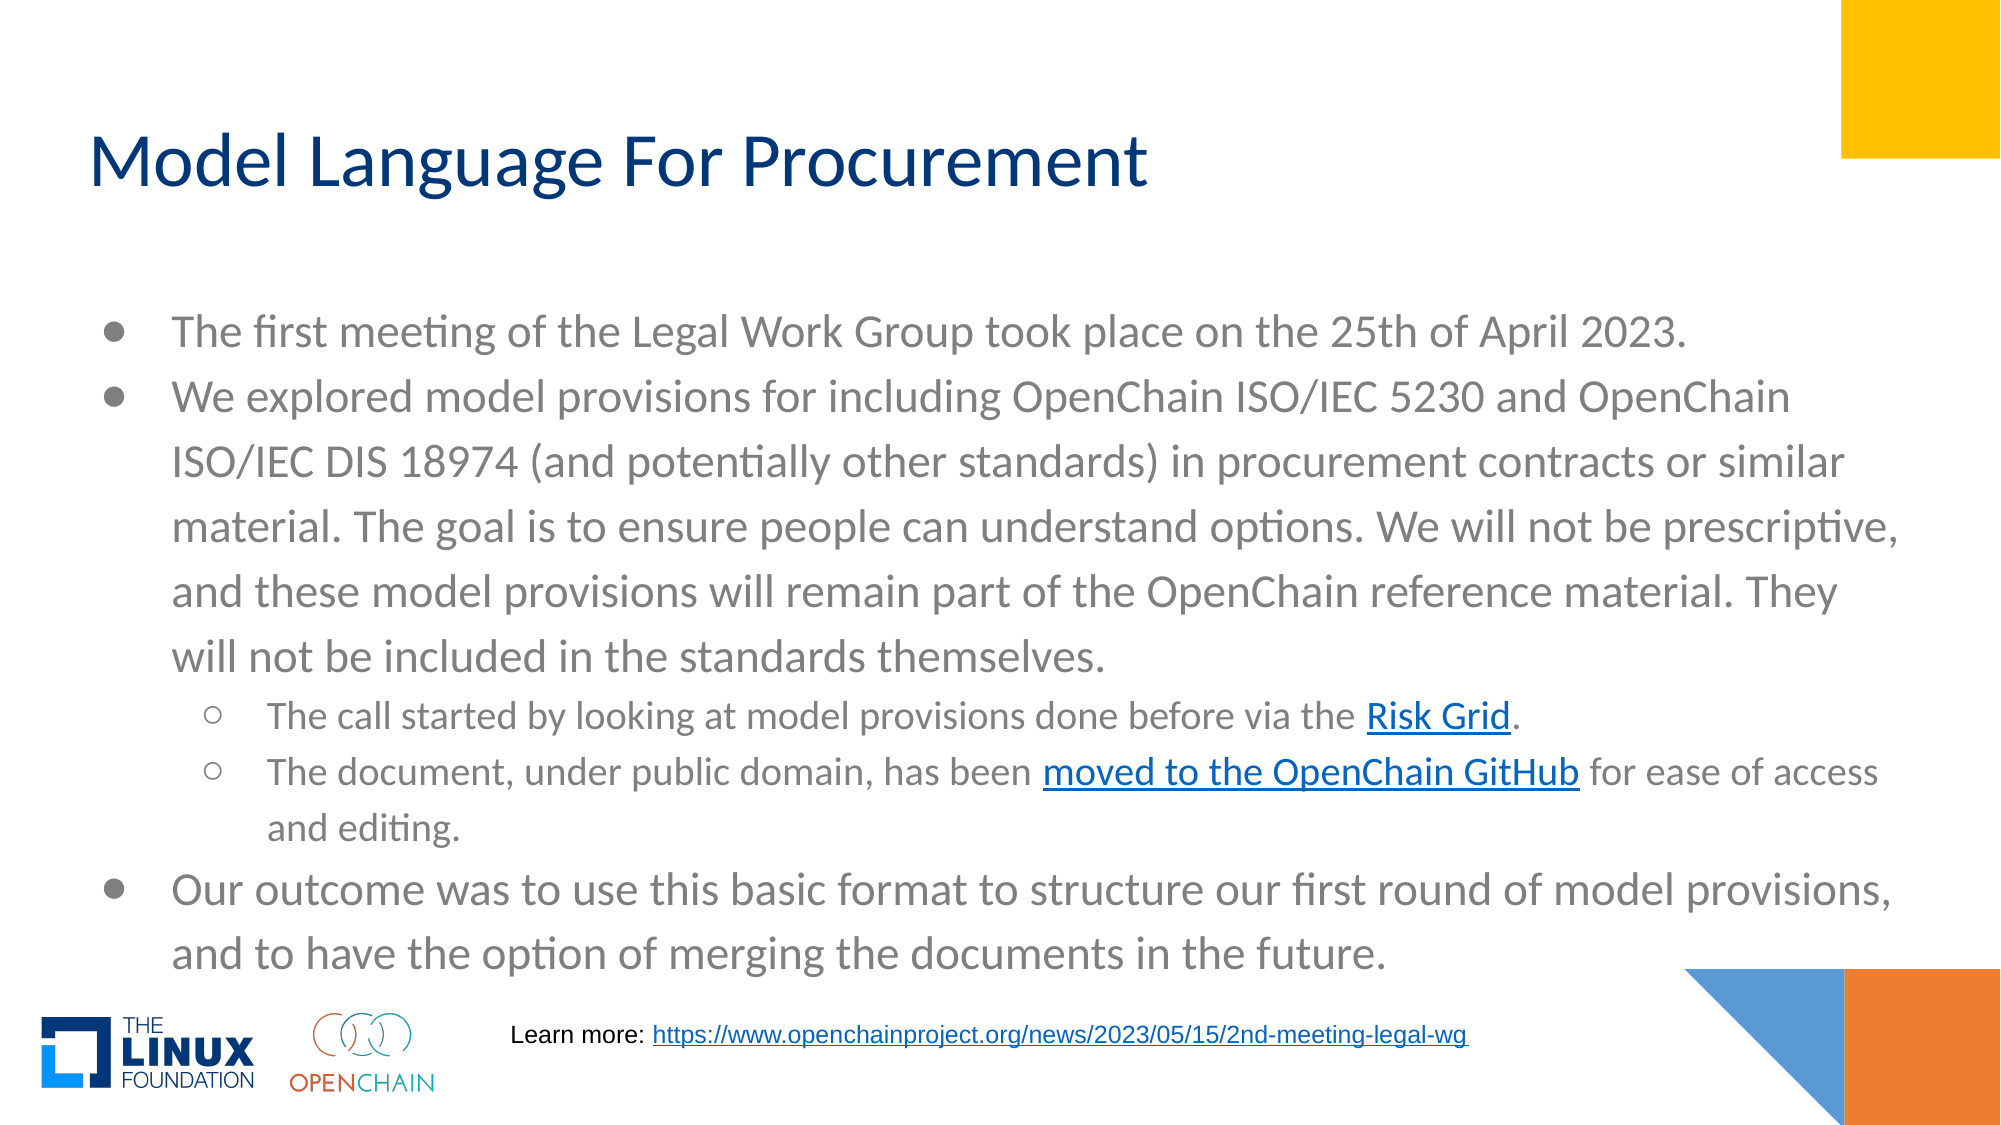

# Model Language For Procurement
The first meeting of the Legal Work Group took place on the 25th of April 2023.
We explored model provisions for including OpenChain ISO/IEC 5230 and OpenChain ISO/IEC DIS 18974 (and potentially other standards) in procurement contracts or similar material. The goal is to ensure people can understand options. We will not be prescriptive, and these model provisions will remain part of the OpenChain reference material. They will not be included in the standards themselves.
The call started by looking at model provisions done before via the Risk Grid.
The document, under public domain, has been moved to the OpenChain GitHub for ease of access and editing.
Our outcome was to use this basic format to structure our first round of model provisions, and to have the option of merging the documents in the future.
Learn more: https://www.openchainproject.org/news/2023/05/15/2nd-meeting-legal-wg